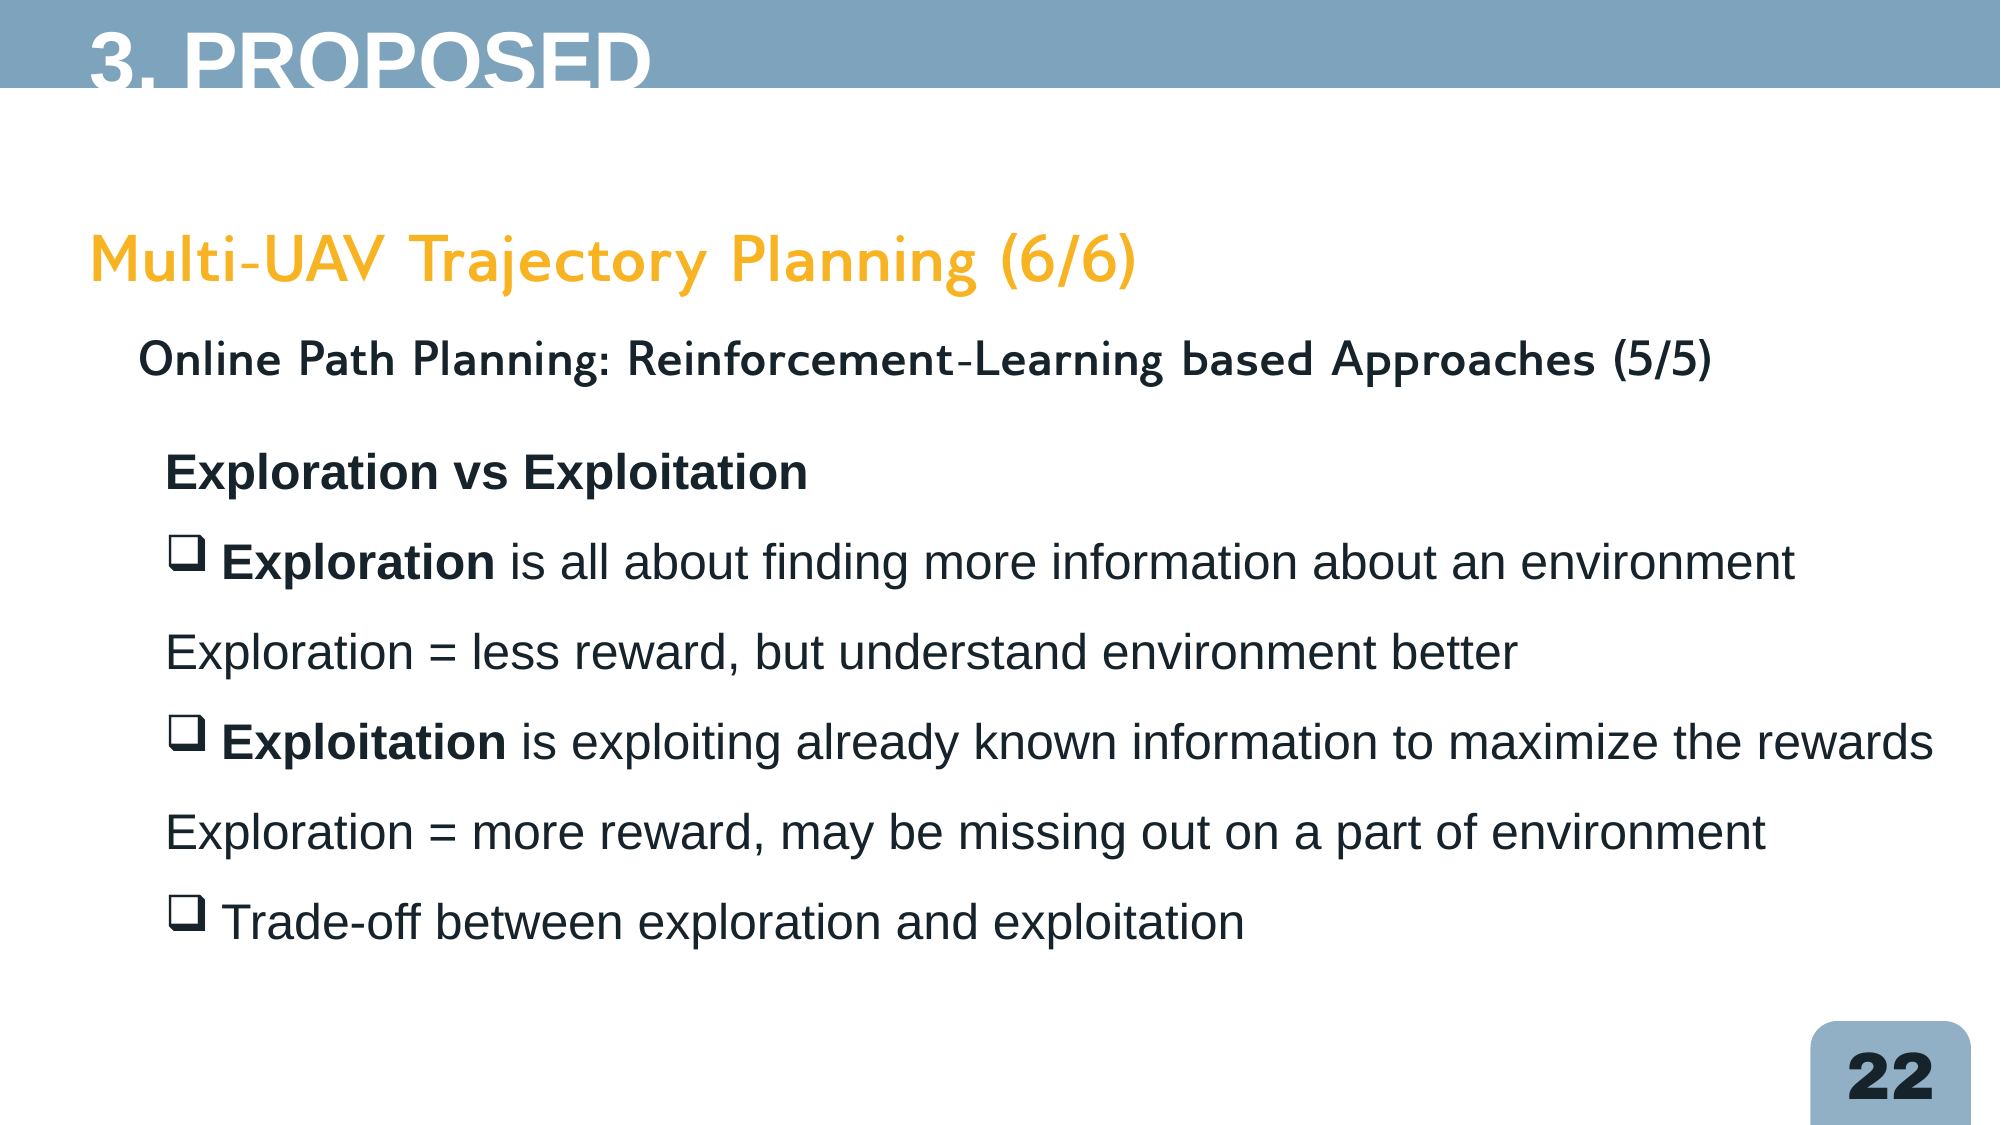

3, Proposed Solution

Multi-UAV Trajectory Planning (6/6)
   Online Path Planning: Reinforcement-Learning based Approaches (5/5)
Exploration vs Exploitation
Exploration is all about finding more information about an environment
Exploration = less reward, but understand environment better
Exploitation is exploiting already known information to maximize the rewards
Exploration = more reward, may be missing out on a part of environment
Trade-off between exploration and exploitation

22